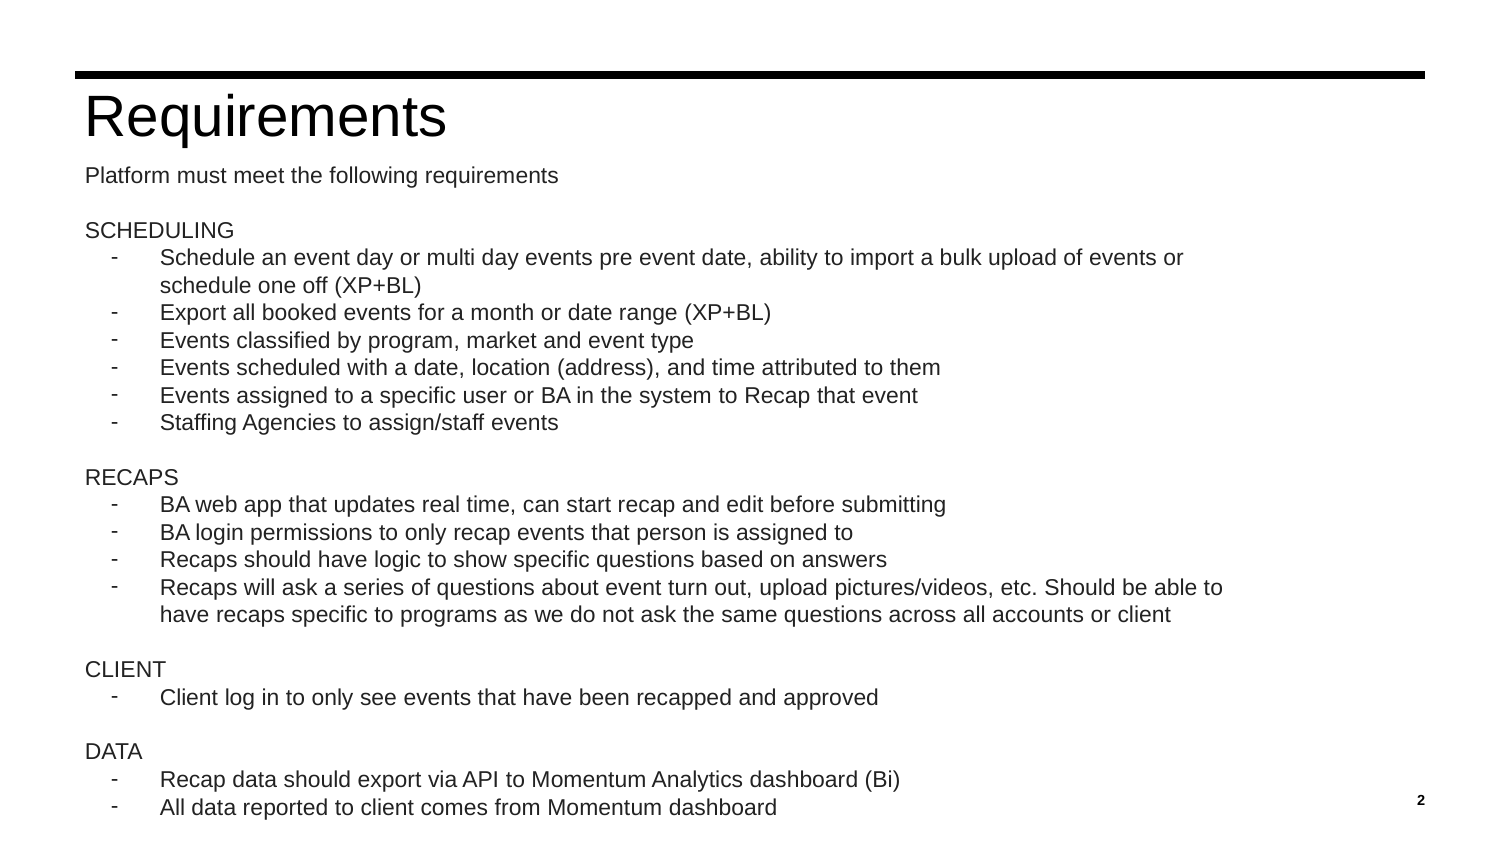

# Requirements

Platform must meet the following requirements

SCHEDULING
Schedule an event day or multi day events pre event date, ability to import a bulk upload of events or schedule one off (XP+BL)
Export all booked events for a month or date range (XP+BL)
Events classified by program, market and event type
Events scheduled with a date, location (address), and time attributed to them
Events assigned to a specific user or BA in the system to Recap that event
Staffing Agencies to assign/staff events

RECAPS
BA web app that updates real time, can start recap and edit before submitting
BA login permissions to only recap events that person is assigned to
Recaps should have logic to show specific questions based on answers
Recaps will ask a series of questions about event turn out, upload pictures/videos, etc. Should be able to have recaps specific to programs as we do not ask the same questions across all accounts or client

CLIENT
Client log in to only see events that have been recapped and approved

DATA
Recap data should export via API to Momentum Analytics dashboard (Bi)
All data reported to client comes from Momentum dashboard

2